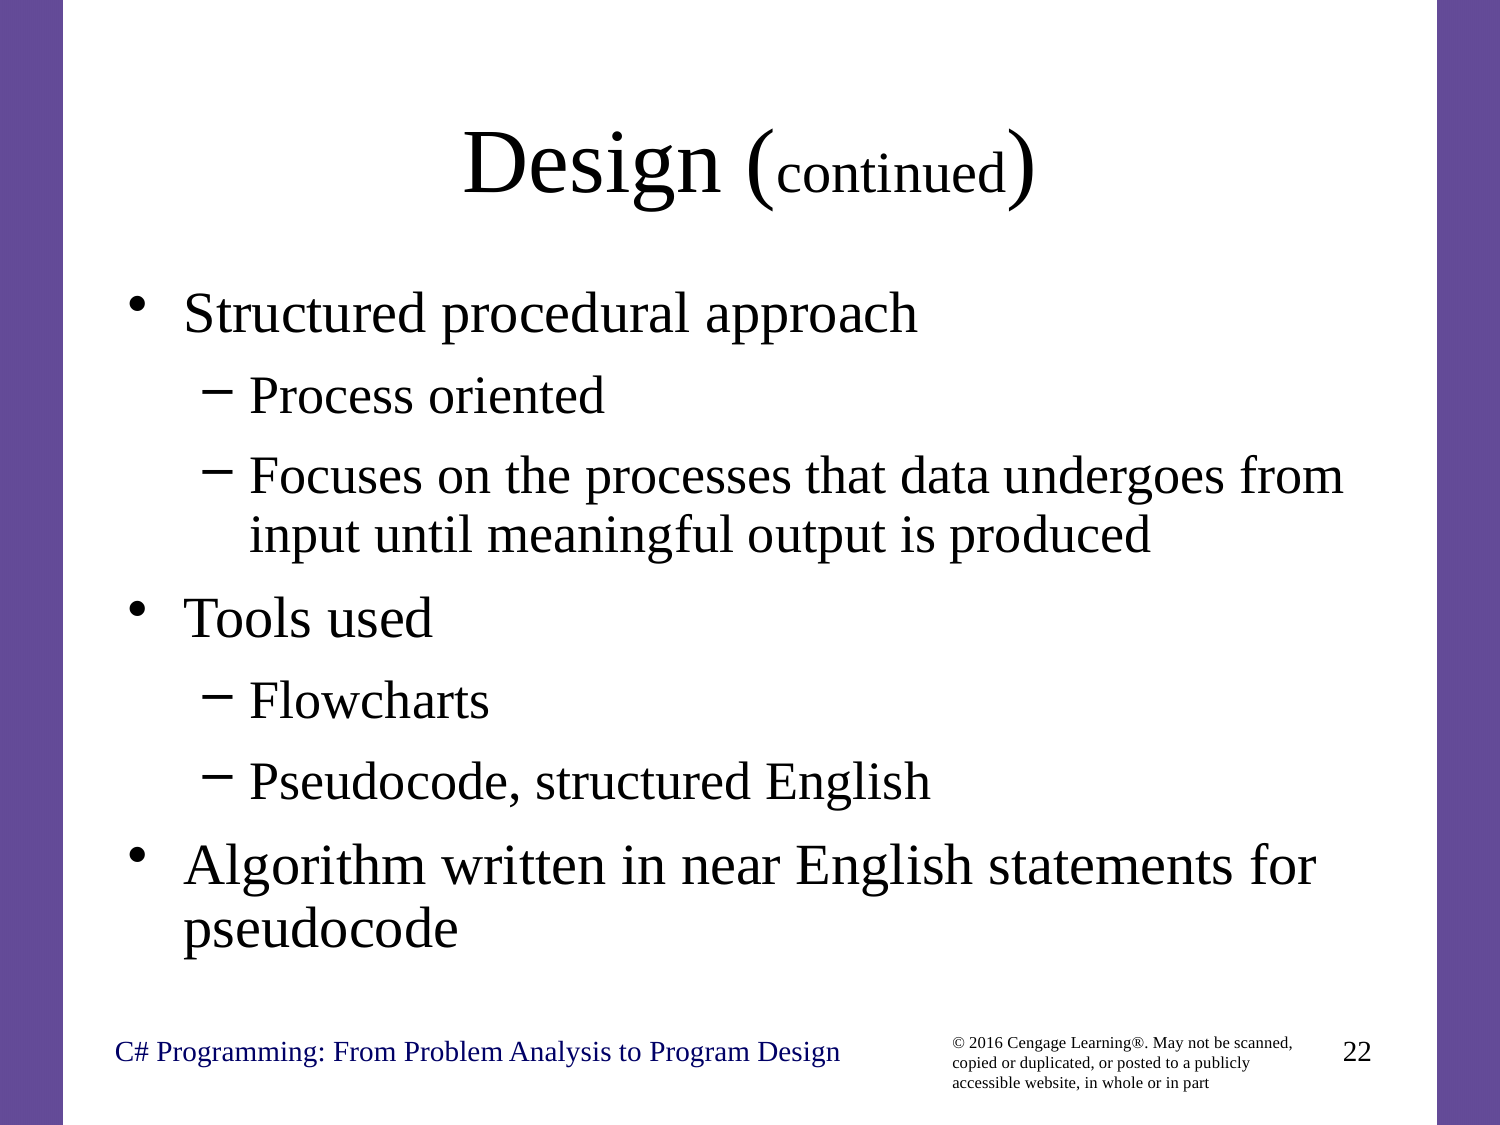

# Design (continued)
Structured procedural approach
Process oriented
Focuses on the processes that data undergoes from input until meaningful output is produced
Tools used
Flowcharts
Pseudocode, structured English
Algorithm written in near English statements for pseudocode
C# Programming: From Problem Analysis to Program Design

22